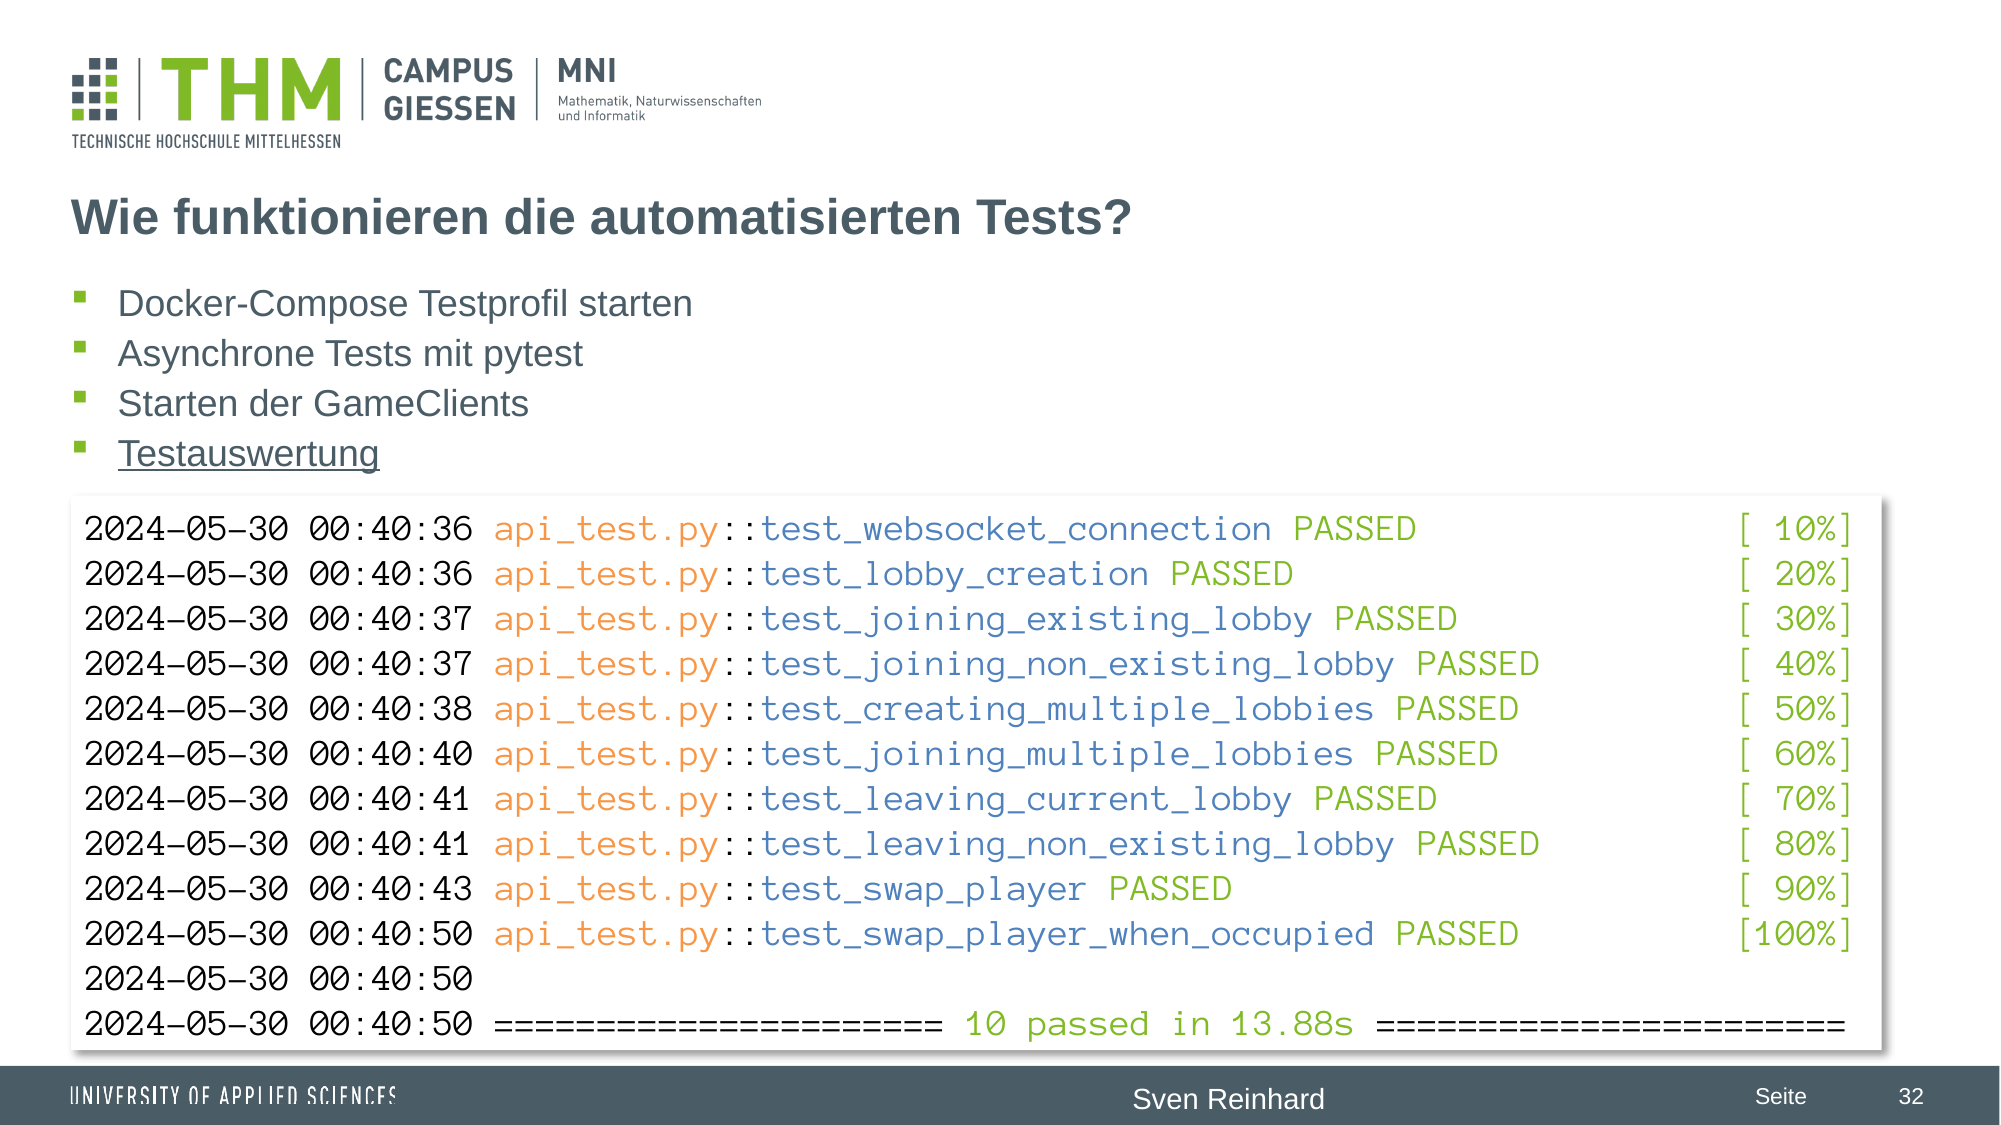

# Wie funktionieren die automatisierten Tests?

Docker-Compose Testprofil starten
Asynchrone Tests mit pytest
Starten der GameClients
Testauswertung

2024-05-30 00:40:36 api_test.py::test_websocket_connection PASSED              	[ 10%]
2024-05-30 00:40:36 api_test.py::test_lobby_creation PASSED 			[ 20%]
2024-05-30 00:40:37 api_test.py::test_joining_existing_lobby PASSED 		[ 30%]
2024-05-30 00:40:37 api_test.py::test_joining_non_existing_lobby PASSED 		[ 40%]
2024-05-30 00:40:38 api_test.py::test_creating_multiple_lobbies PASSED 		[ 50%]
2024-05-30 00:40:40 api_test.py::test_joining_multiple_lobbies PASSED 		[ 60%]
2024-05-30 00:40:41 api_test.py::test_leaving_current_lobby PASSED 		[ 70%]
2024-05-30 00:40:41 api_test.py::test_leaving_non_existing_lobby PASSED 		[ 80%]
2024-05-30 00:40:43 api_test.py::test_swap_player PASSED 				[ 90%]
2024-05-30 00:40:50 api_test.py::test_swap_player_when_occupied PASSED 		[100%]
2024-05-30 00:40:50
2024-05-30 00:40:50 ====================== 10 passed in 13.88s =======================
32
Sven Reinhard